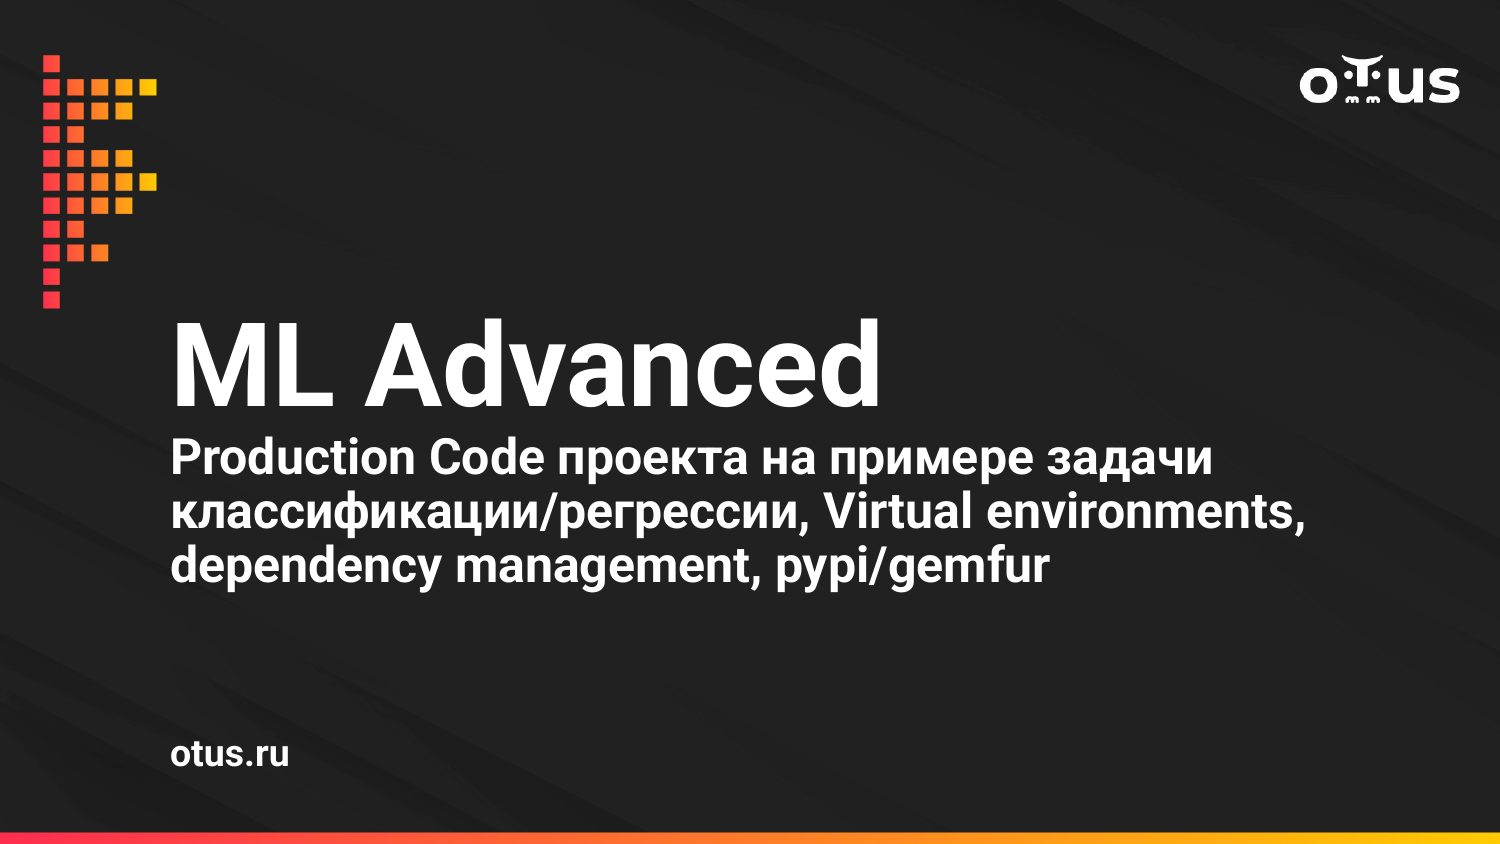

# ML Advanced
Production Code проекта на примере задачи классификации/регрессии, Virtual environments, dependency management, pypi/gemfur
otus.ru